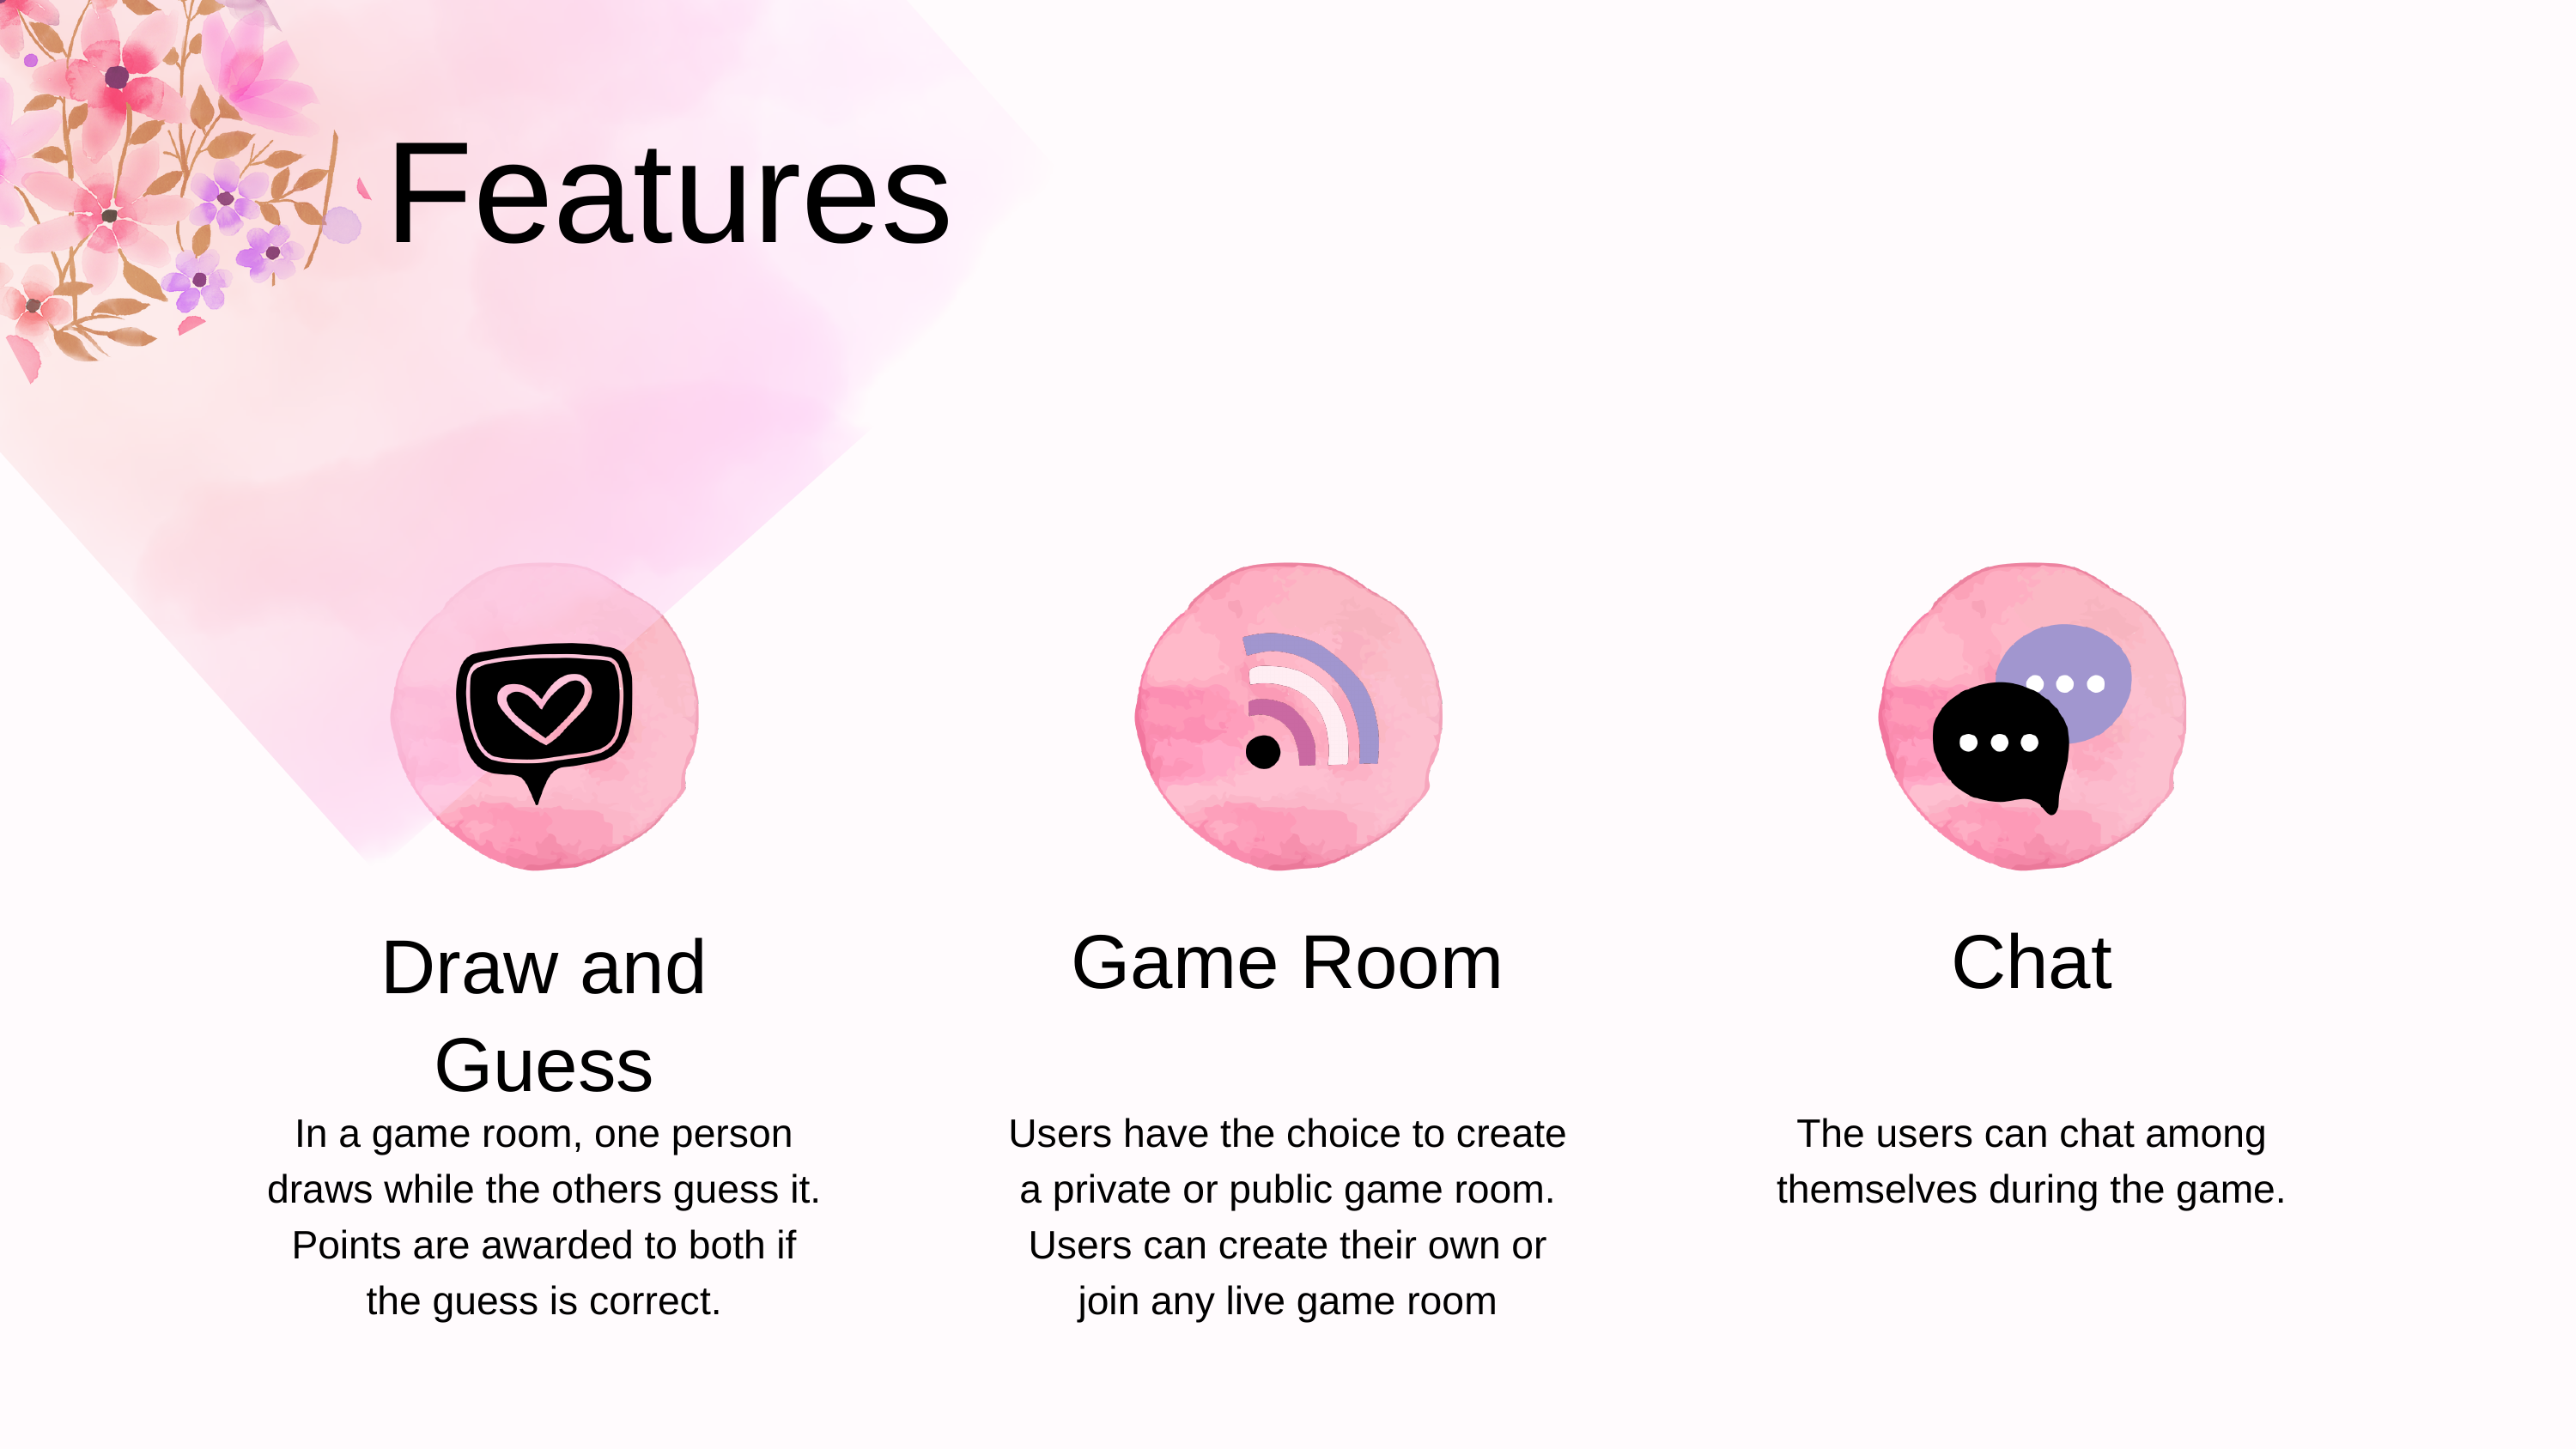

Features

Game Room
Chat
Draw and Guess
In a game room, one person draws while the others guess it.
Points are awarded to both if the guess is correct.
Users have the choice to create a private or public game room. Users can create their own or join any live game room
The users can chat among themselves during the game.